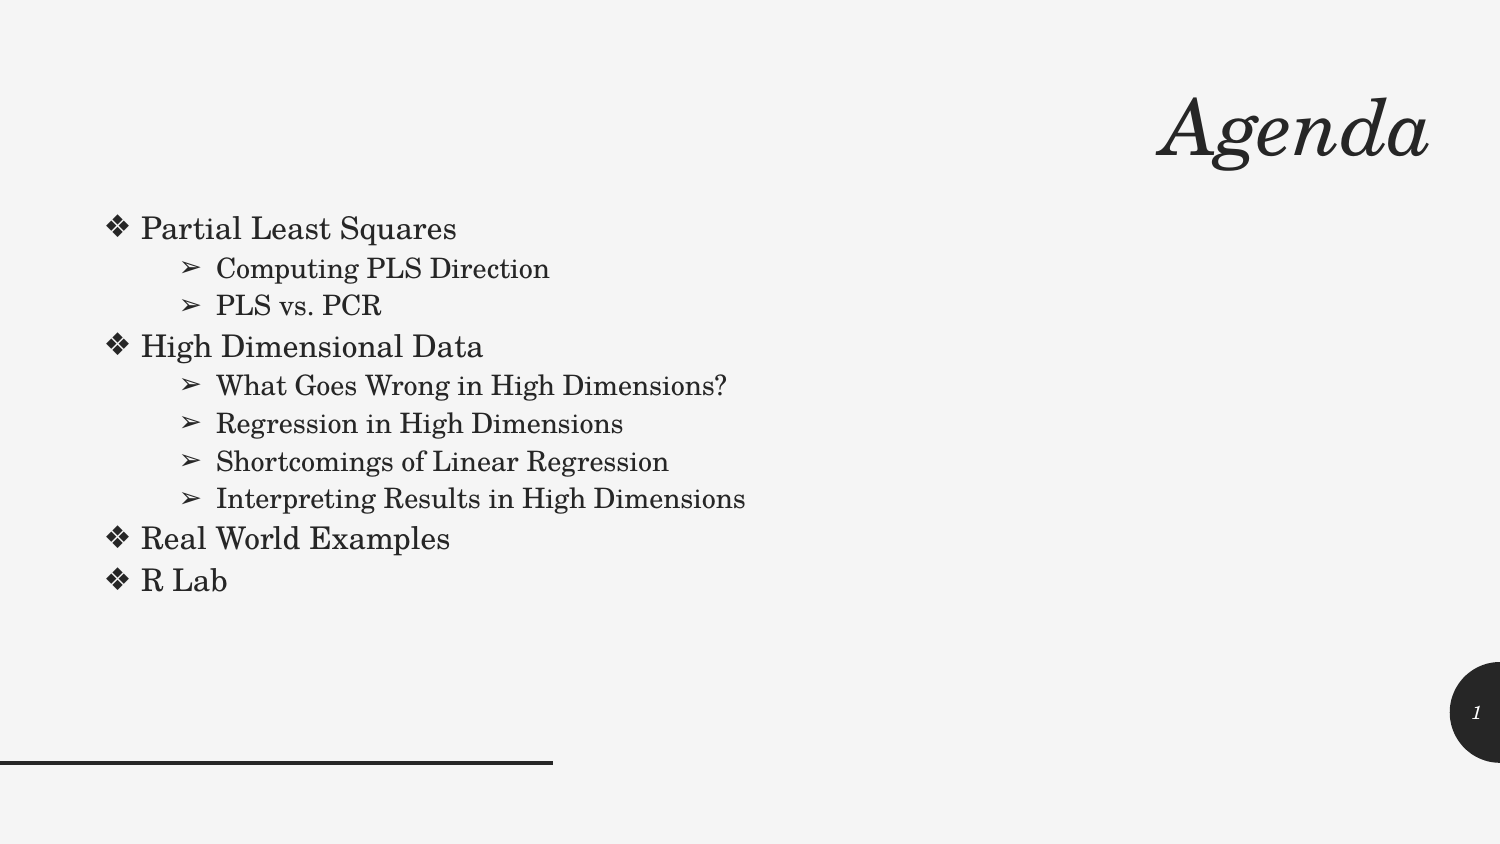

# Agenda
Partial Least Squares
Computing PLS Direction
PLS vs. PCR
High Dimensional Data
What Goes Wrong in High Dimensions?
Regression in High Dimensions
Shortcomings of Linear Regression
Interpreting Results in High Dimensions
Real World Examples
R Lab
1
2